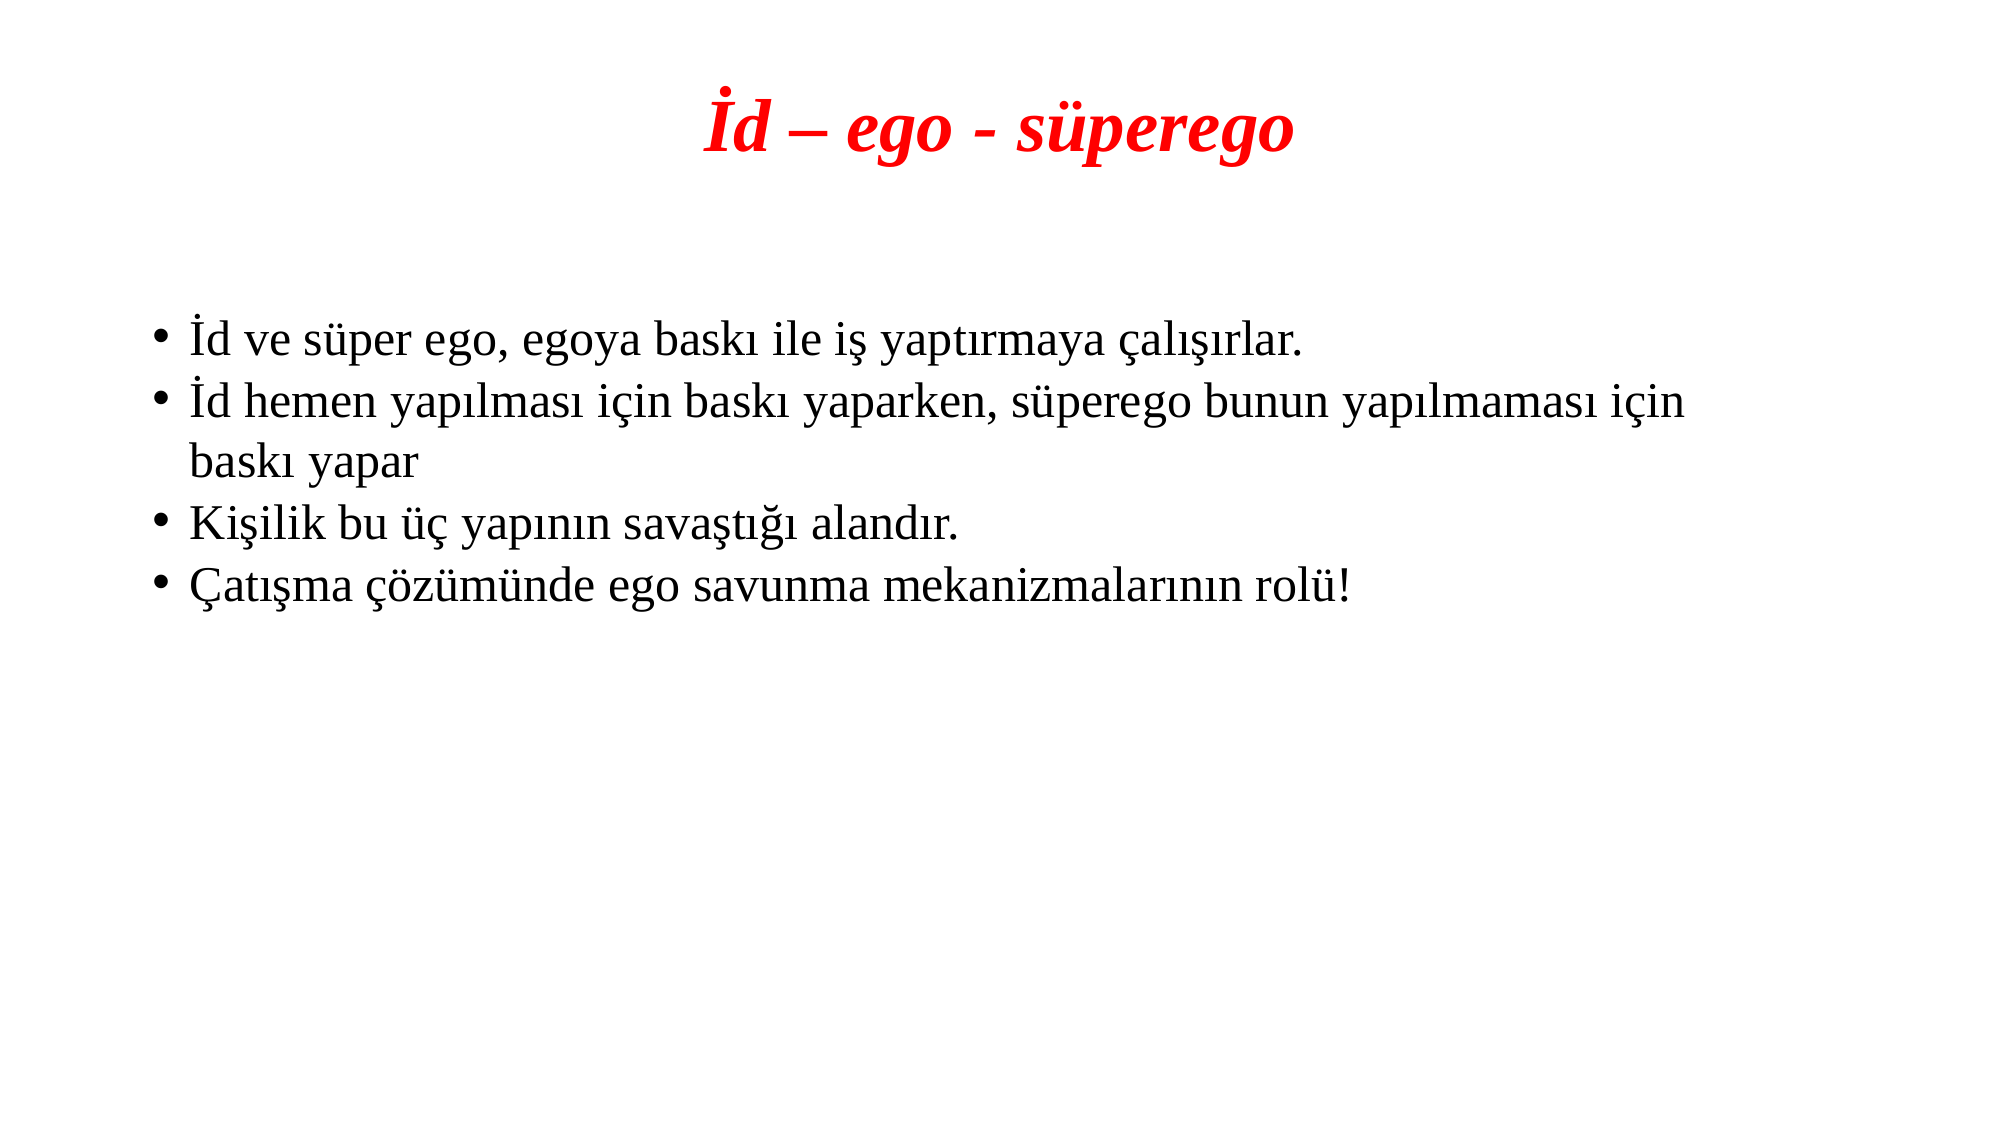

# İd – ego - süperego
İd ve süper ego, egoya baskı ile iş yaptırmaya çalışırlar.
İd hemen yapılması için baskı yaparken, süperego bunun yapılmaması için baskı yapar
Kişilik bu üç yapının savaştığı alandır.
Çatışma çözümünde ego savunma mekanizmalarının rolü!